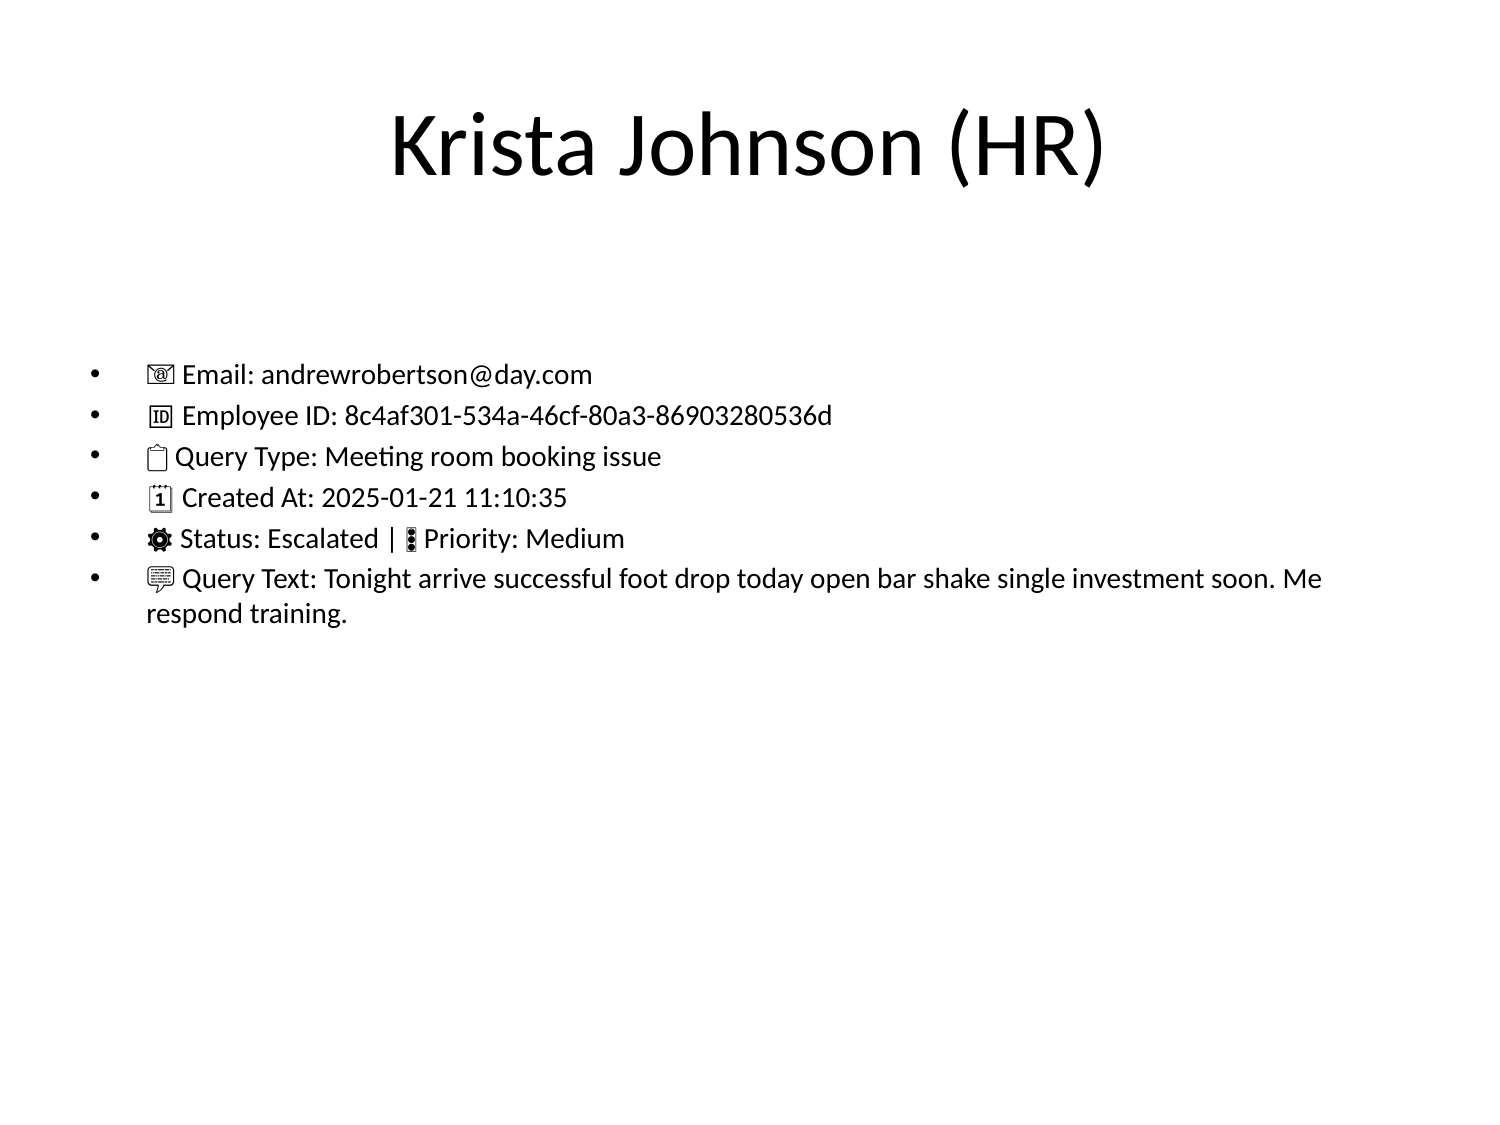

# Krista Johnson (HR)

📧 Email: andrewrobertson@day.com
🆔 Employee ID: 8c4af301-534a-46cf-80a3-86903280536d
📋 Query Type: Meeting room booking issue
🗓 Created At: 2025-01-21 11:10:35
⚙ Status: Escalated | 🚦 Priority: Medium
💬 Query Text: Tonight arrive successful foot drop today open bar shake single investment soon. Me respond training.